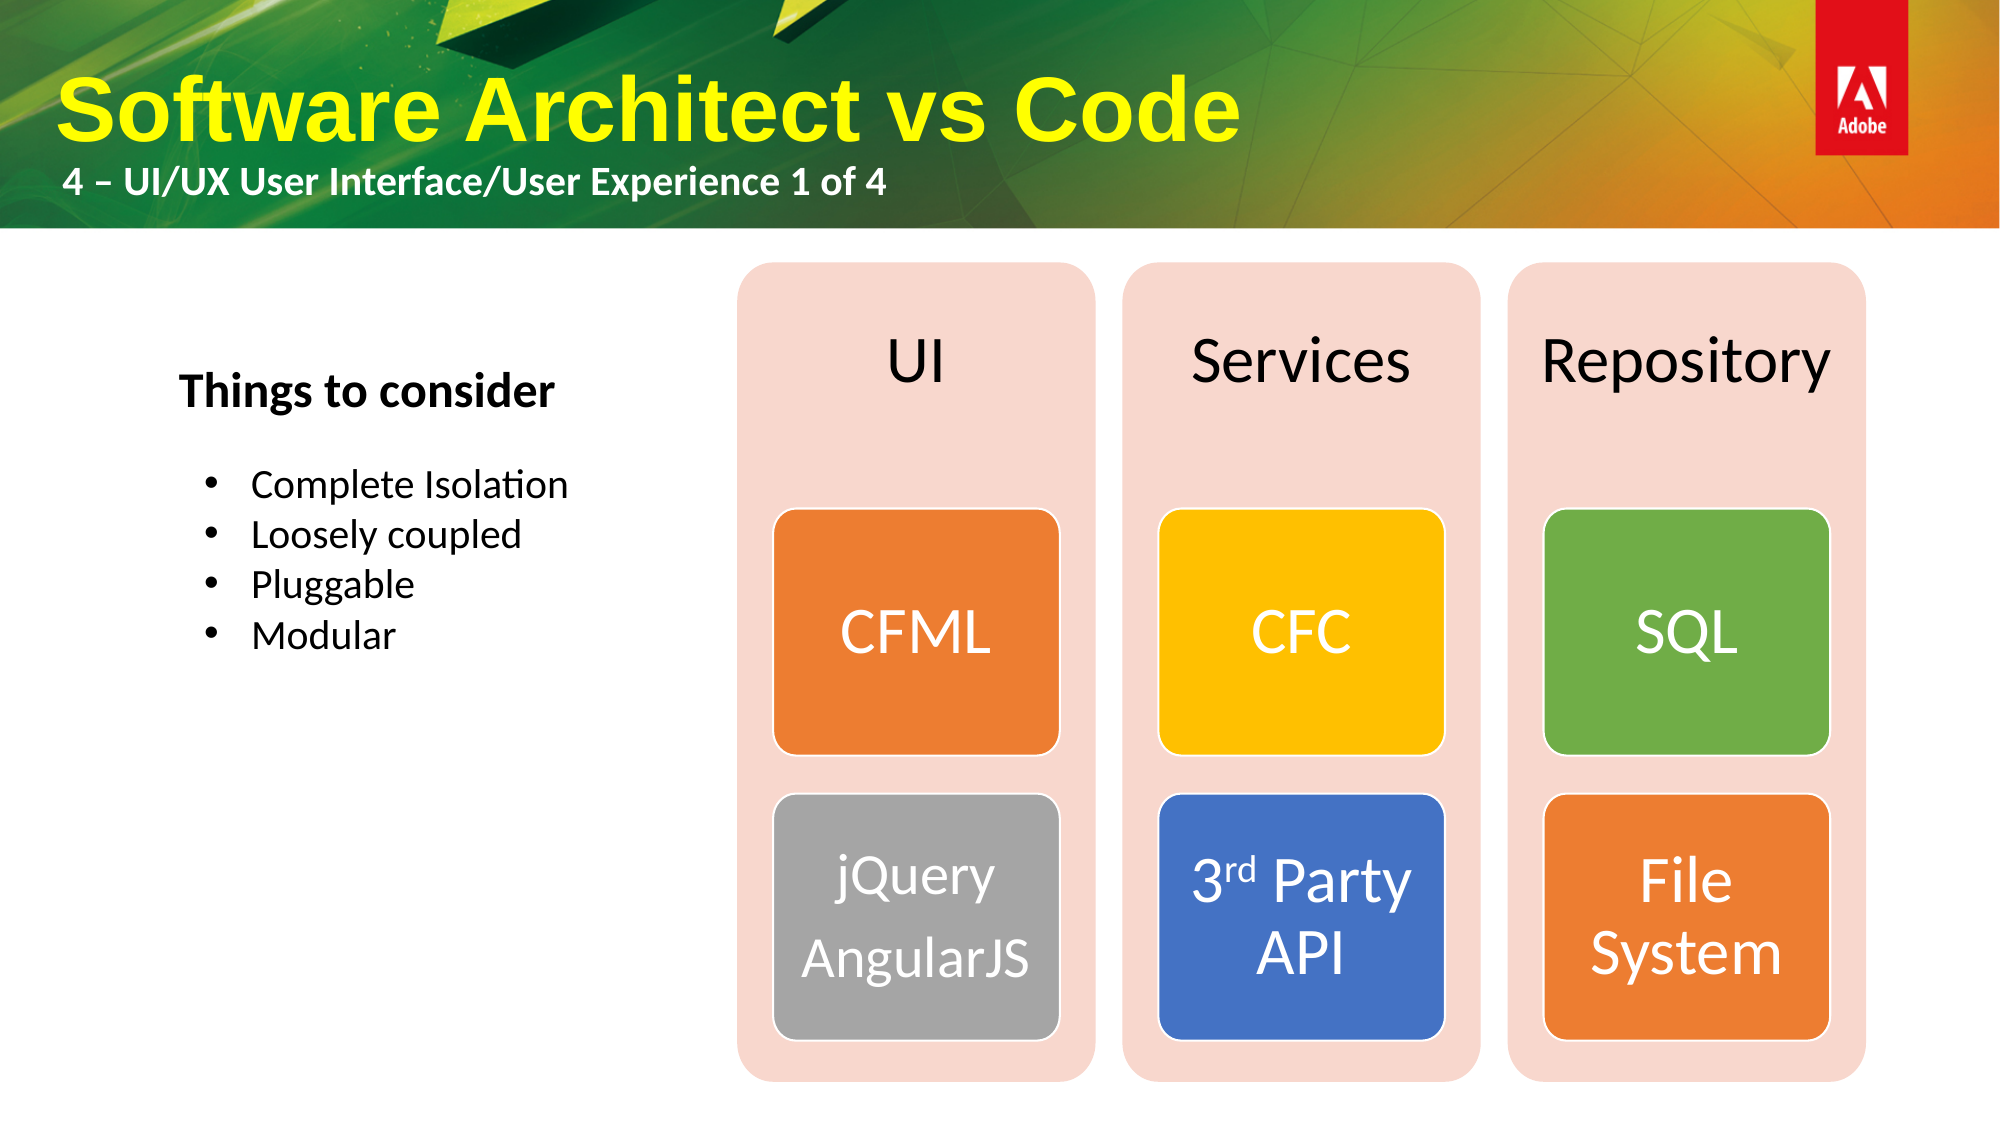

Software Architect vs Code
4 – UI/UX User Interface/User Experience 1 of 4
UI
Services
Repository
CFML
CFC
SQL
jQuery
AngularJS
3rd Party API
File System
Things to consider
Complete Isolation
Loosely coupled
Pluggable
Modular
See Architect 05 source code